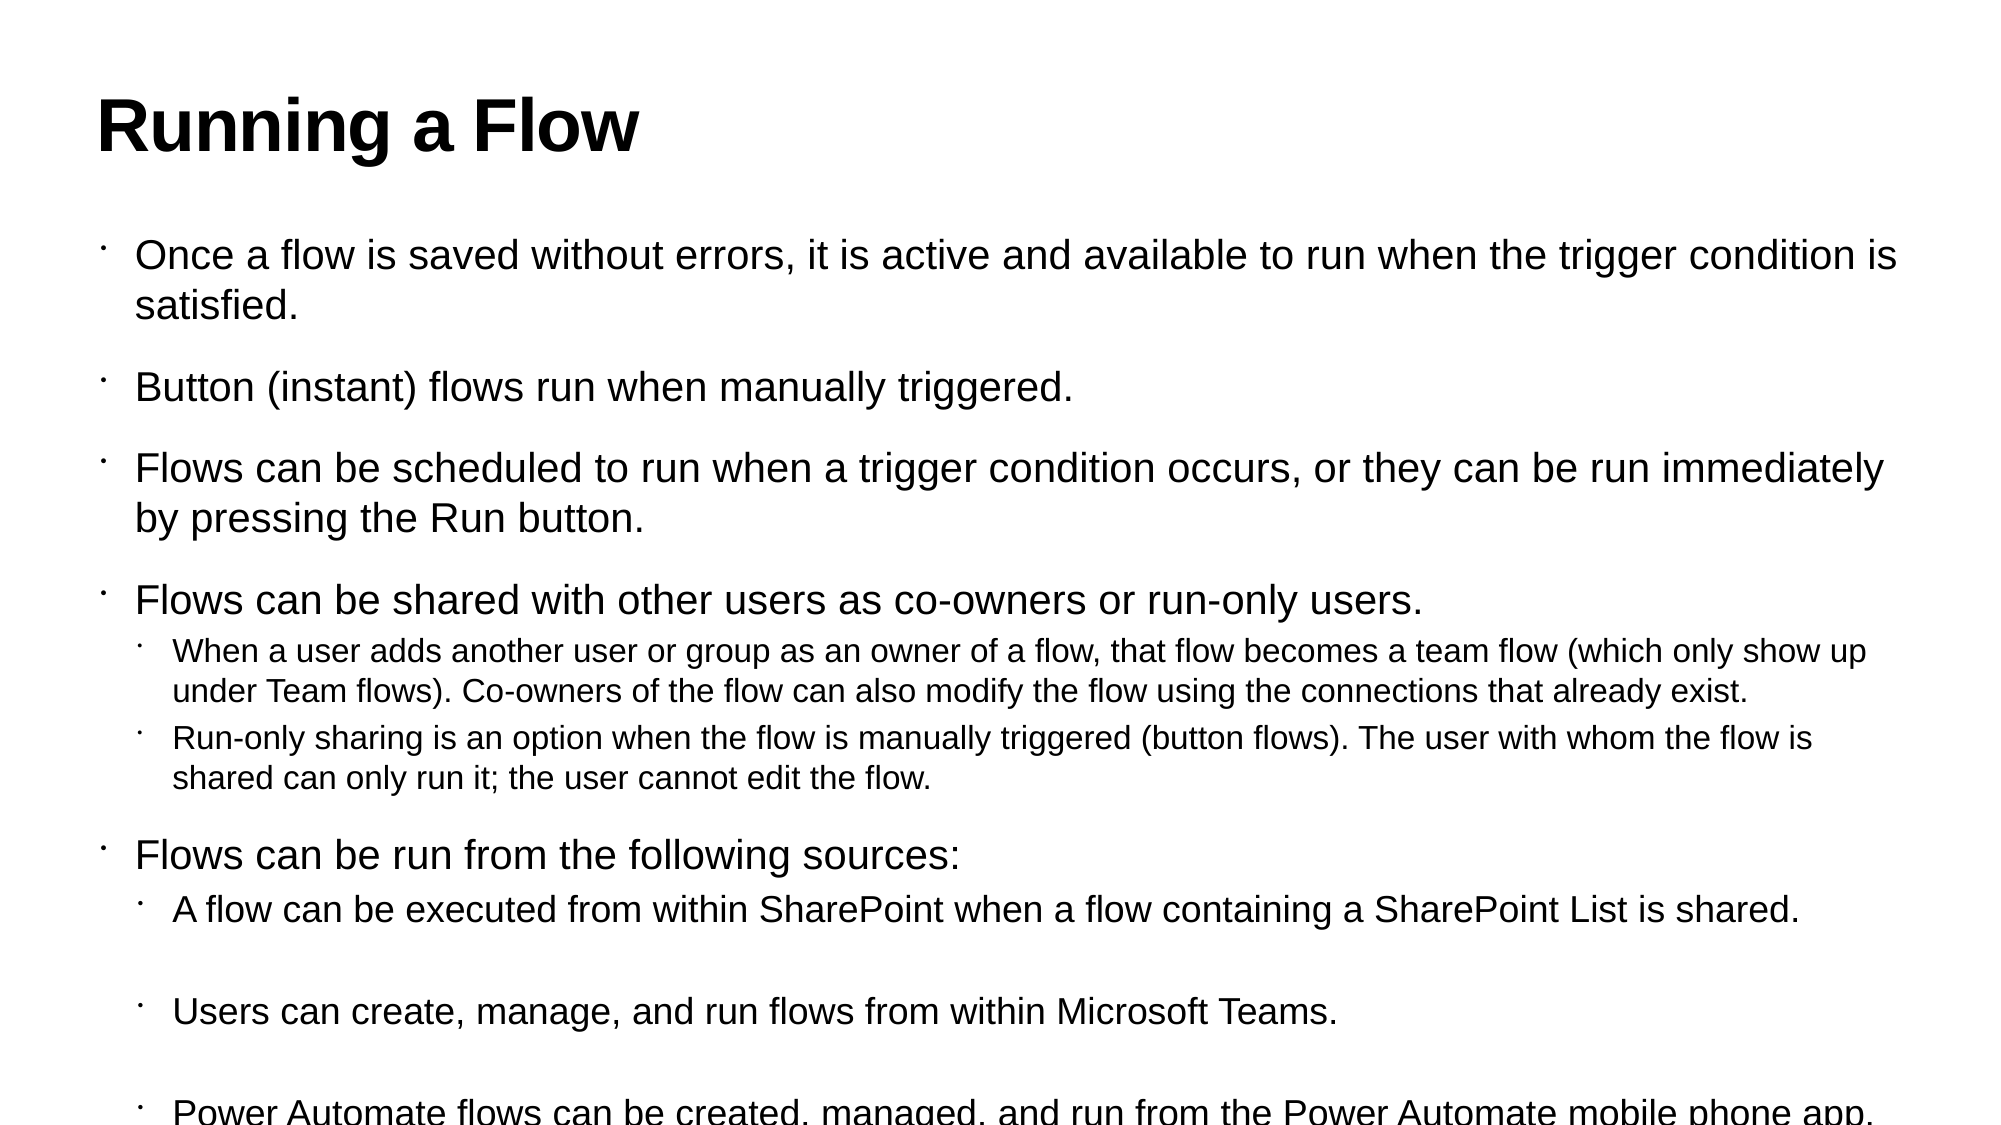

# Running a Flow
Once a flow is saved without errors, it is active and available to run when the trigger condition is satisfied.

Button (instant) flows run when manually triggered.

Flows can be scheduled to run when a trigger condition occurs, or they can be run immediately by pressing the Run button.

Flows can be shared with other users as co-owners or run-only users.
When a user adds another user or group as an owner of a flow, that flow becomes a team flow (which only show up under Team flows). Co-owners of the flow can also modify the flow using the connections that already exist.
Run-only sharing is an option when the flow is manually triggered (button flows). The user with whom the flow is shared can only run it; the user cannot edit the flow.

Flows can be run from the following sources:
A flow can be executed from within SharePoint when a flow containing a SharePoint List is shared.

Users can create, manage, and run flows from within Microsoft Teams.

Power Automate flows can be created, managed, and run from the Power Automate mobile phone app.